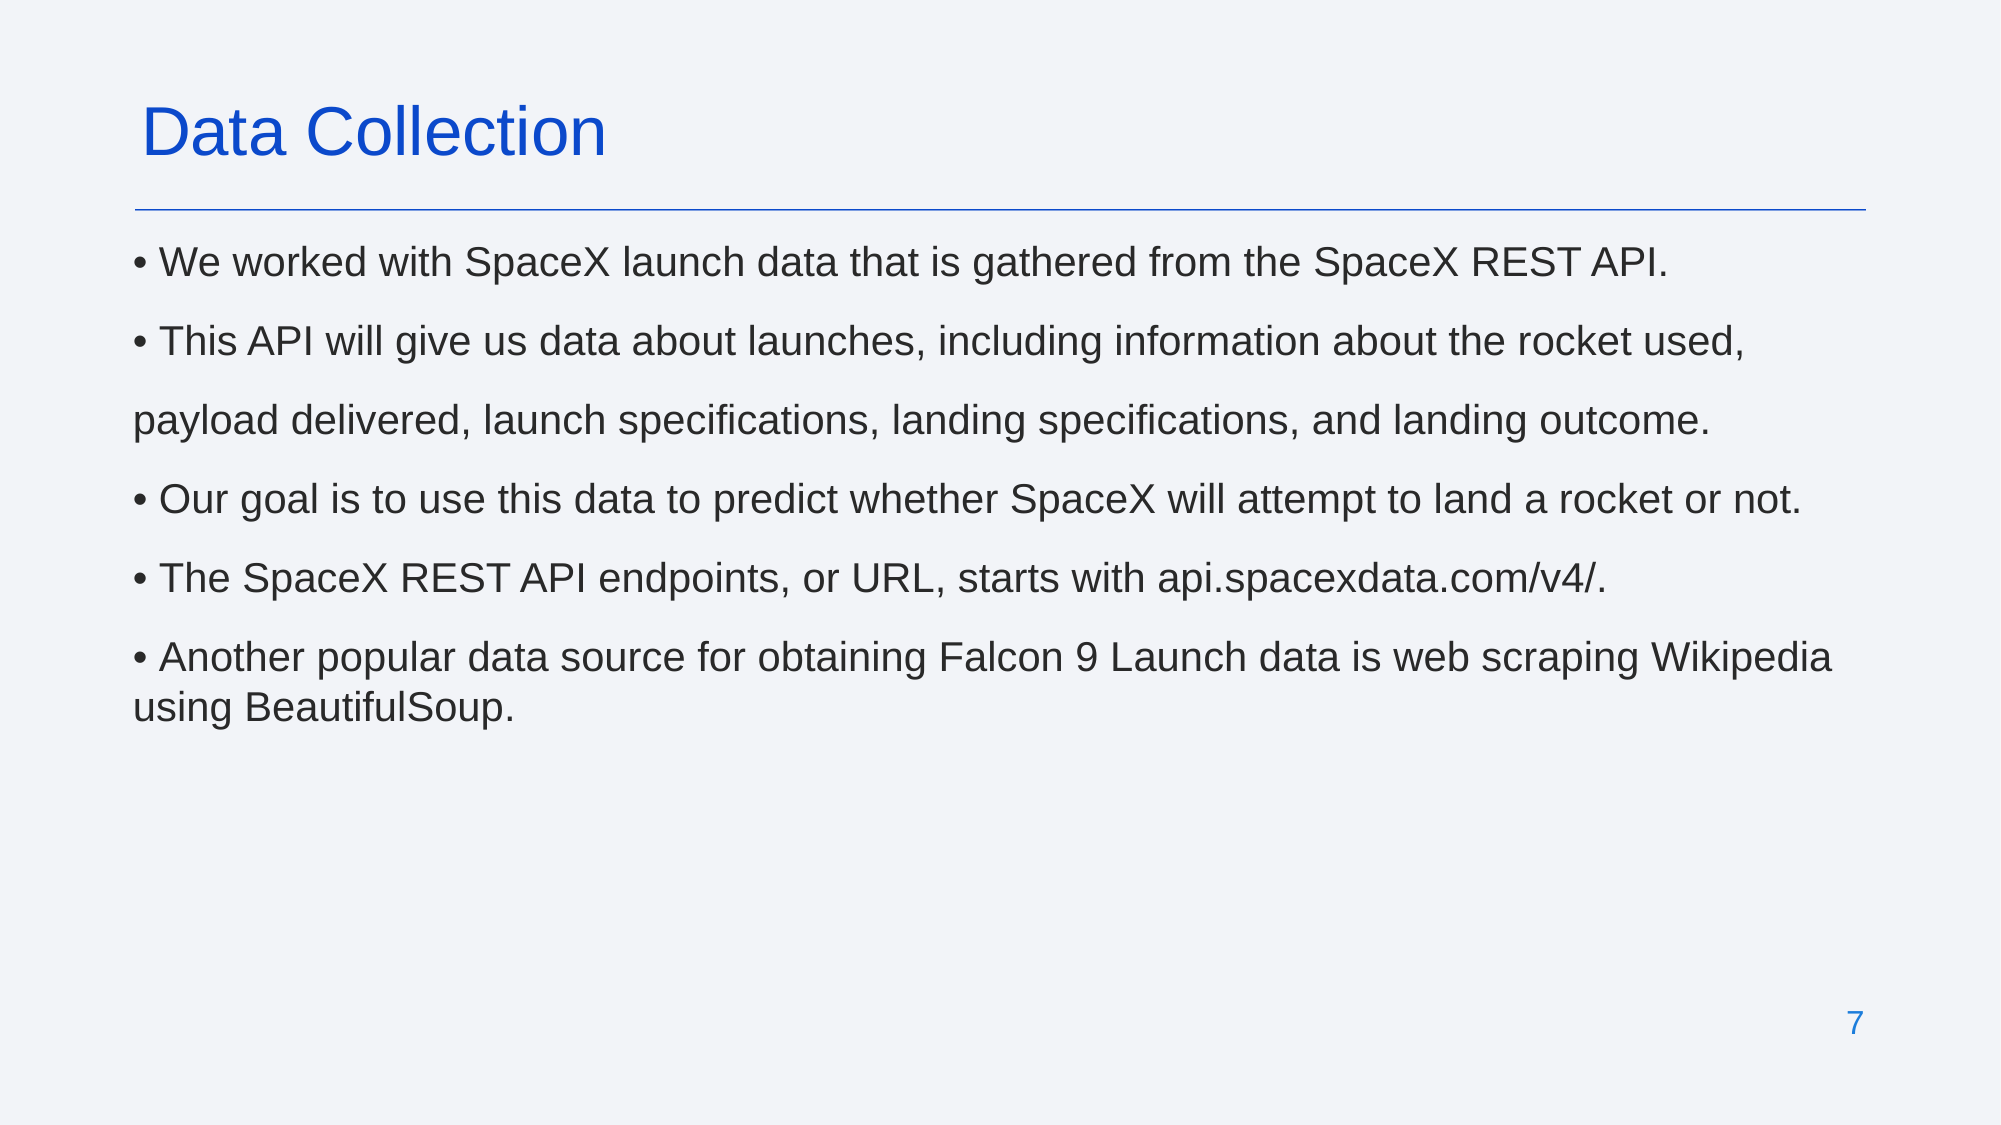

Data Collection
• We worked with SpaceX launch data that is gathered from the SpaceX REST API.
• This API will give us data about launches, including information about the rocket used,
payload delivered, launch specifications, landing specifications, and landing outcome.
• Our goal is to use this data to predict whether SpaceX will attempt to land a rocket or not.
• The SpaceX REST API endpoints, or URL, starts with api.spacexdata.com/v4/.
• Another popular data source for obtaining Falcon 9 Launch data is web scraping Wikipedia using BeautifulSoup.

7